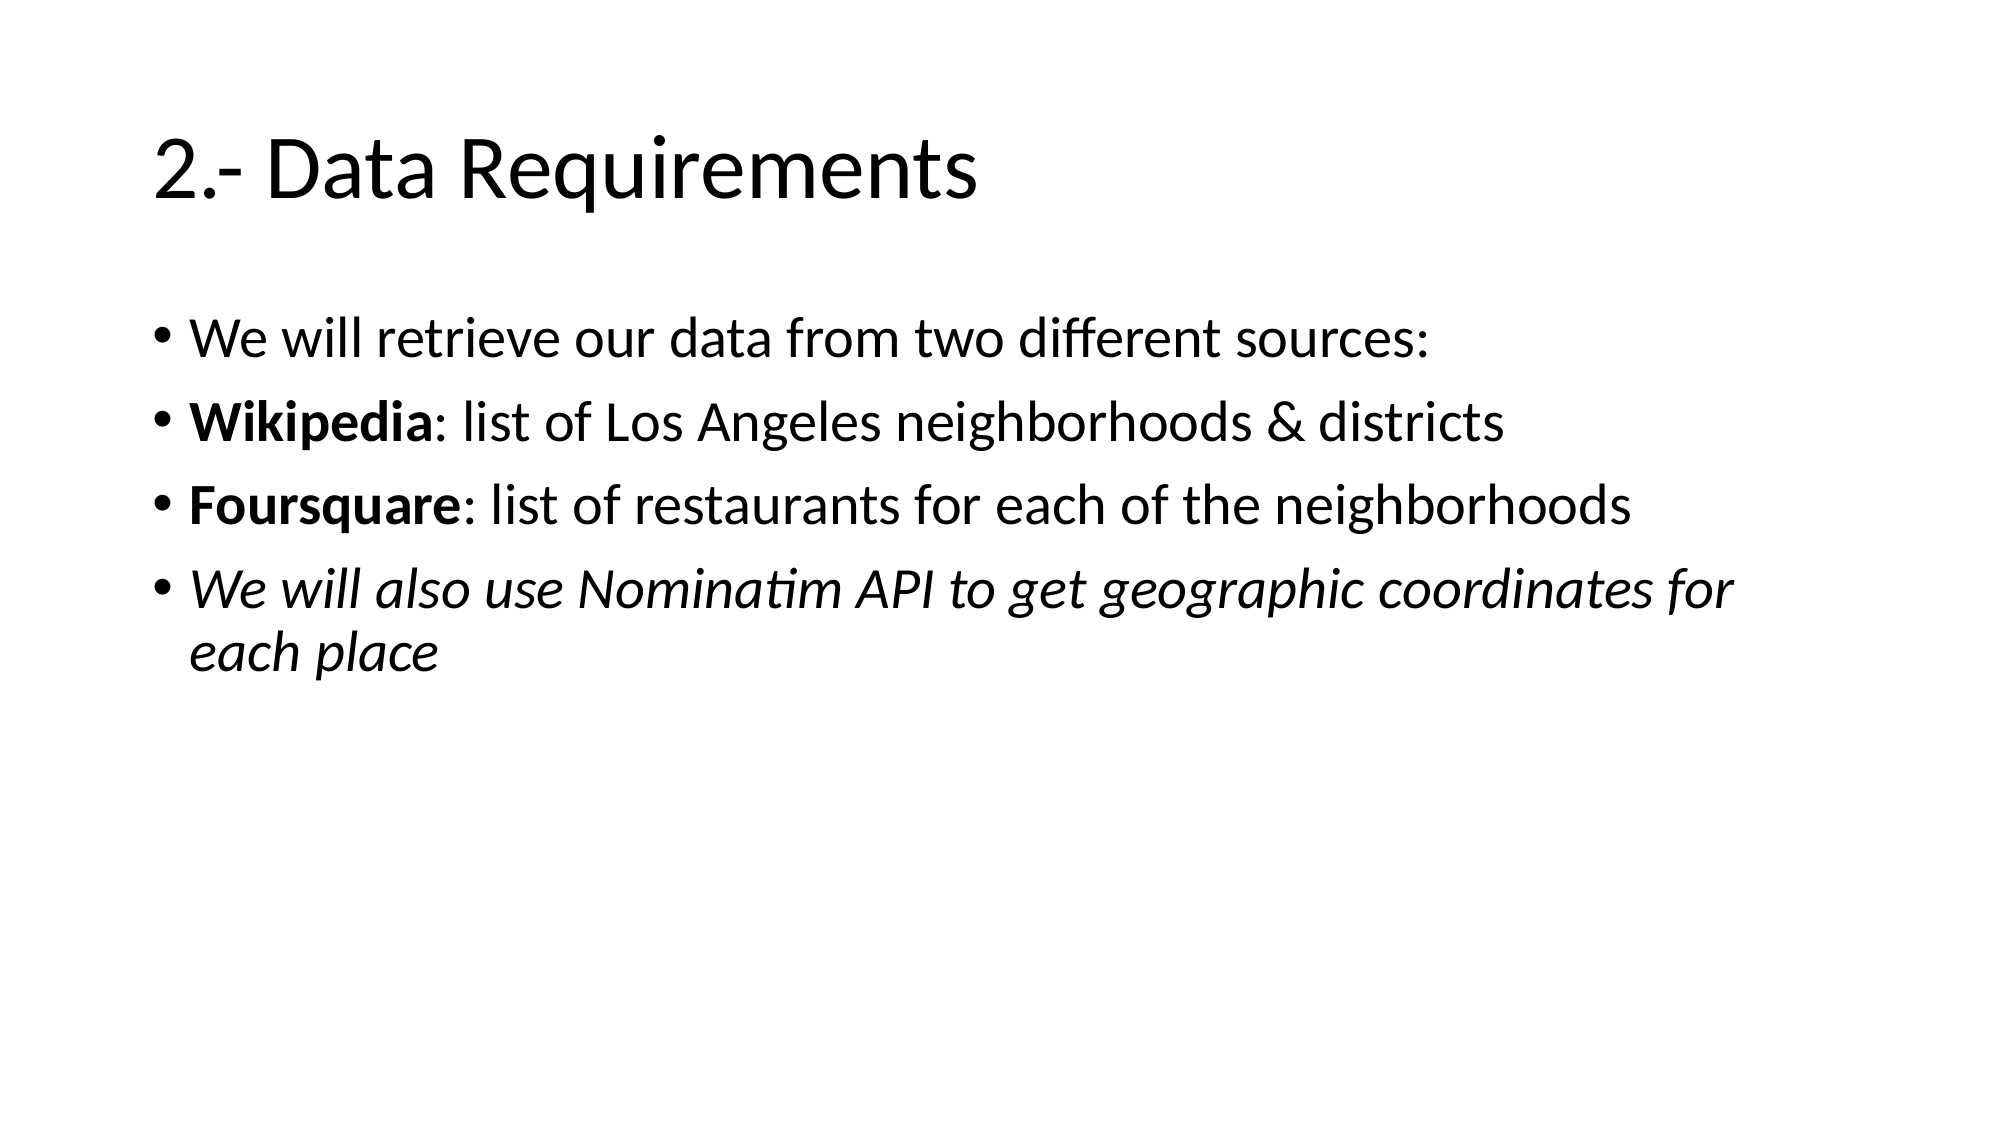

# 2.- Data Requirements
We will retrieve our data from two different sources:
Wikipedia: list of Los Angeles neighborhoods & districts
Foursquare: list of restaurants for each of the neighborhoods
We will also use Nominatim API to get geographic coordinates for each place